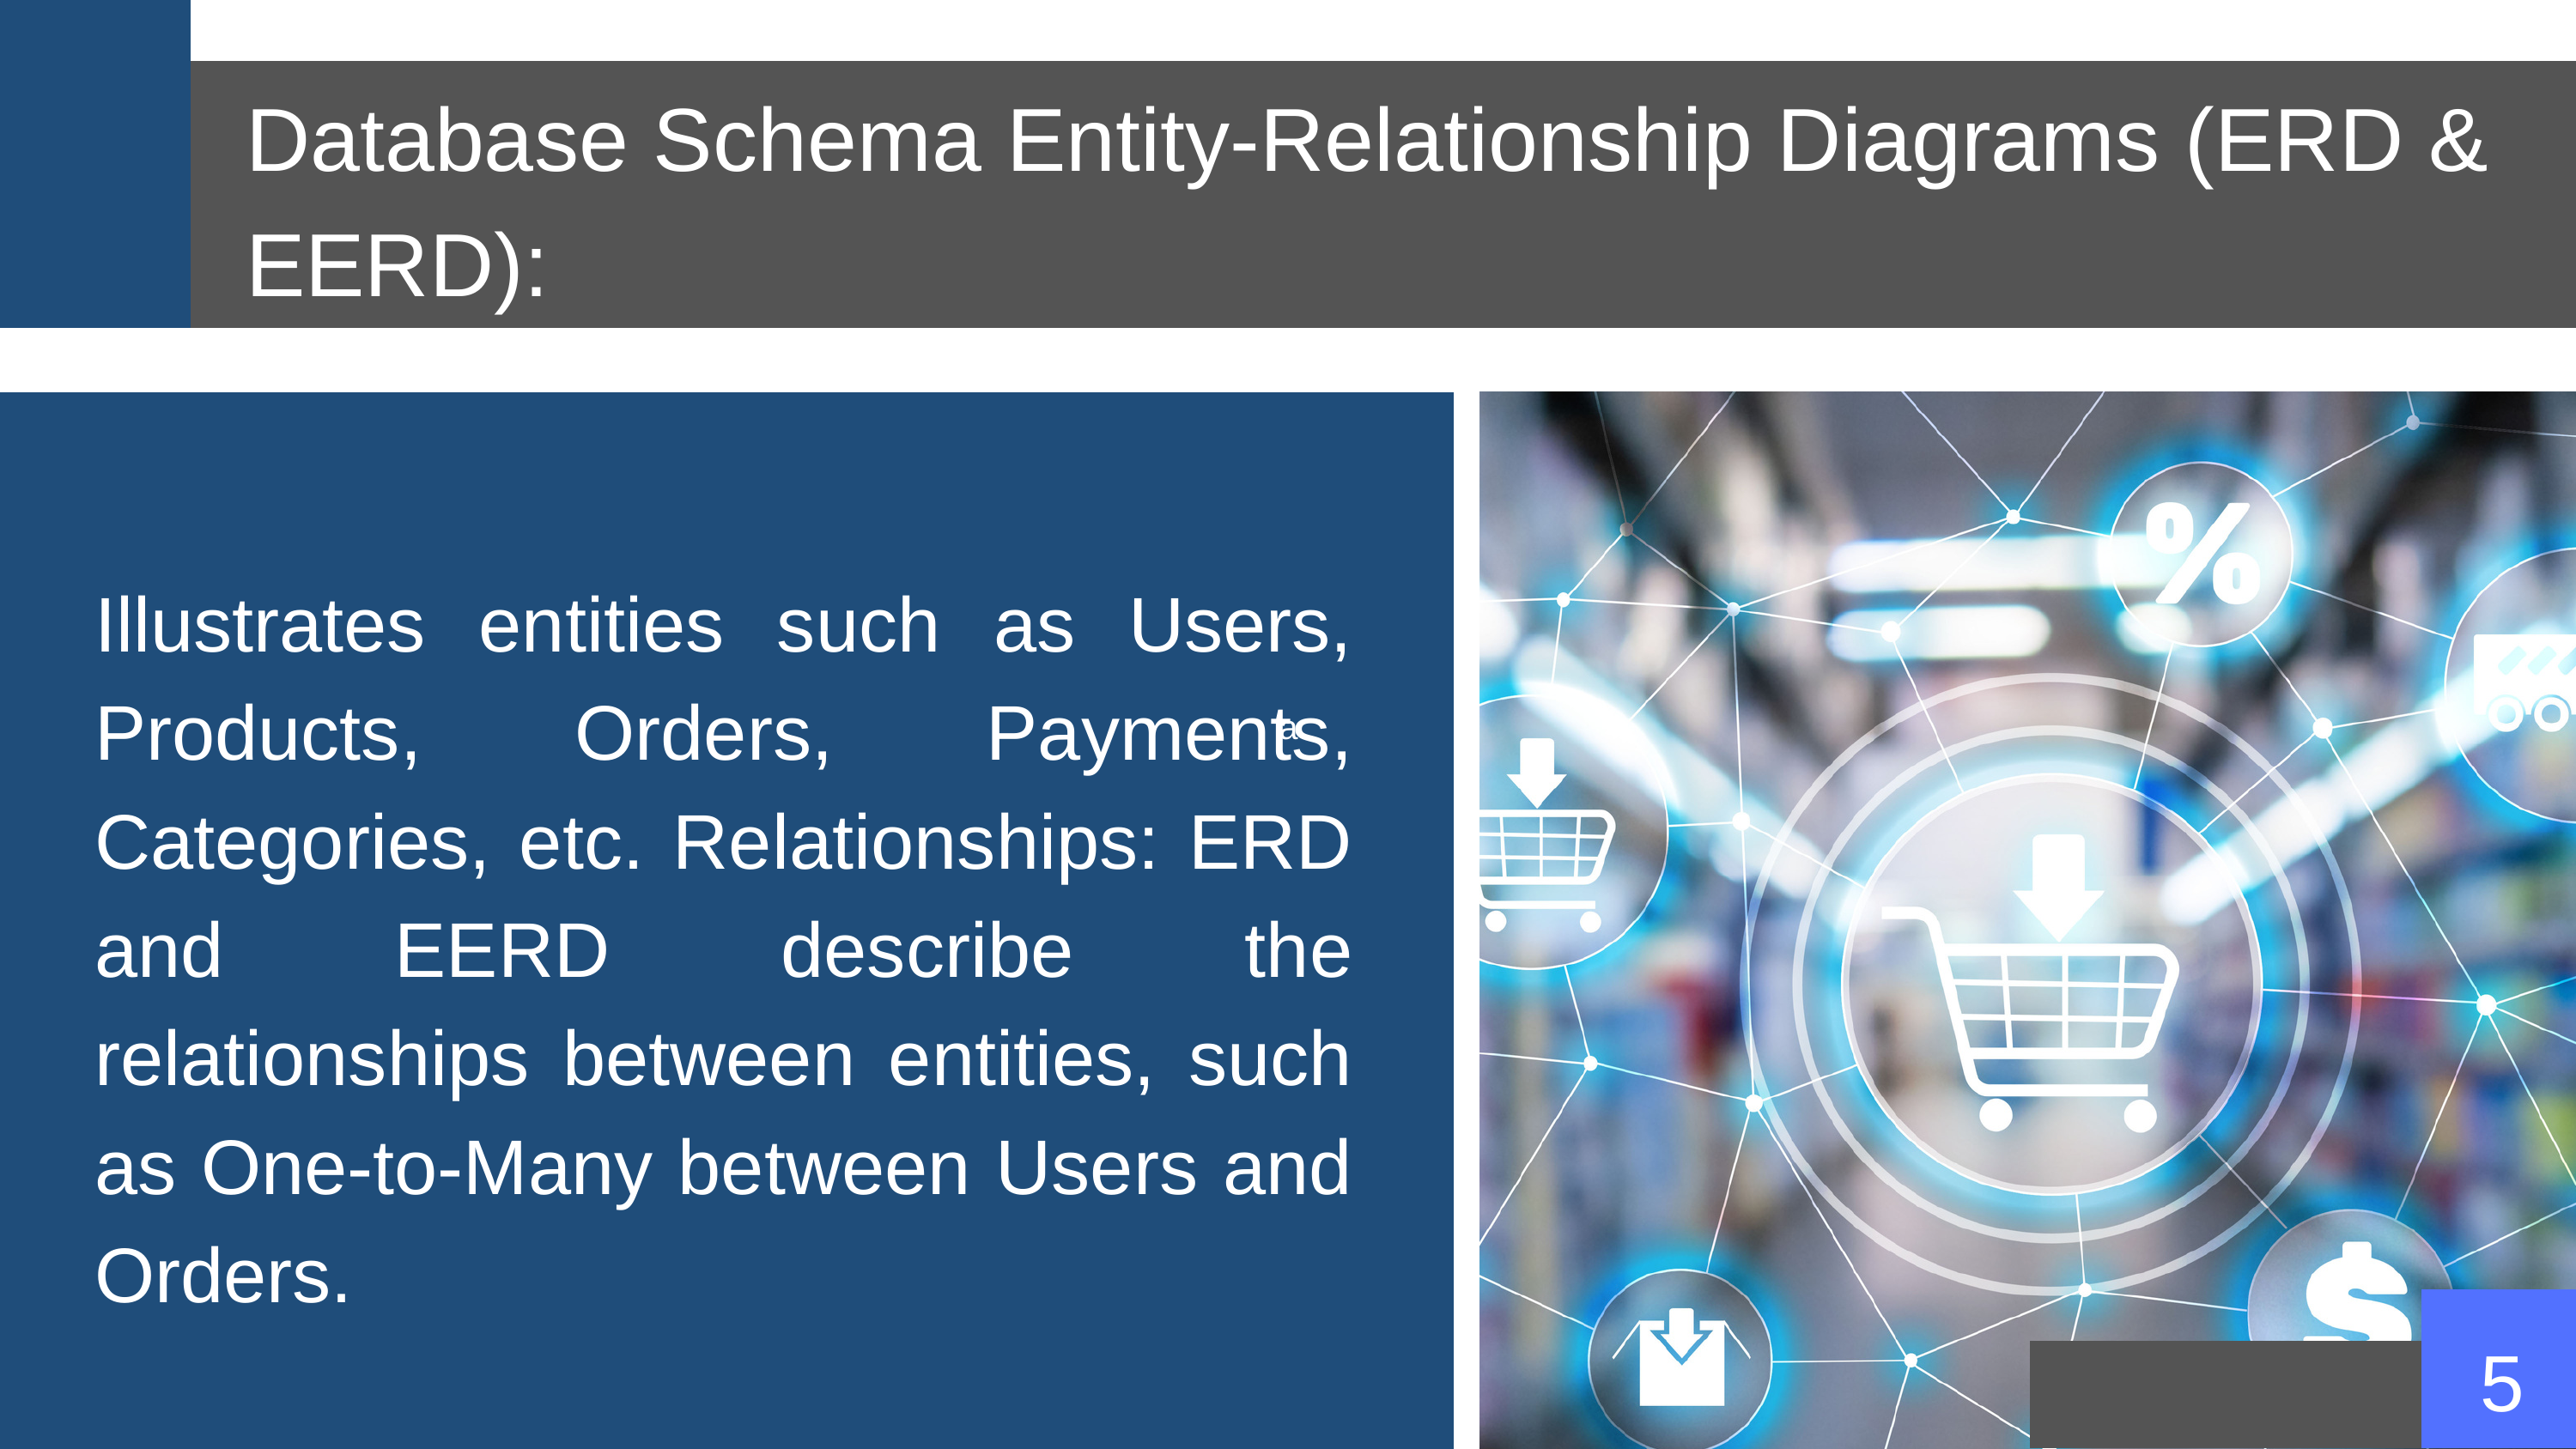

Database Schema Entity-Relationship Diagrams (ERD & EERD):

Illustrates entities such as Users, Products, Orders, Payments, Categories, etc. Relationships: ERD and EERD describe the relationships between entities, such as One-to-Many between Users and Orders.
a

5